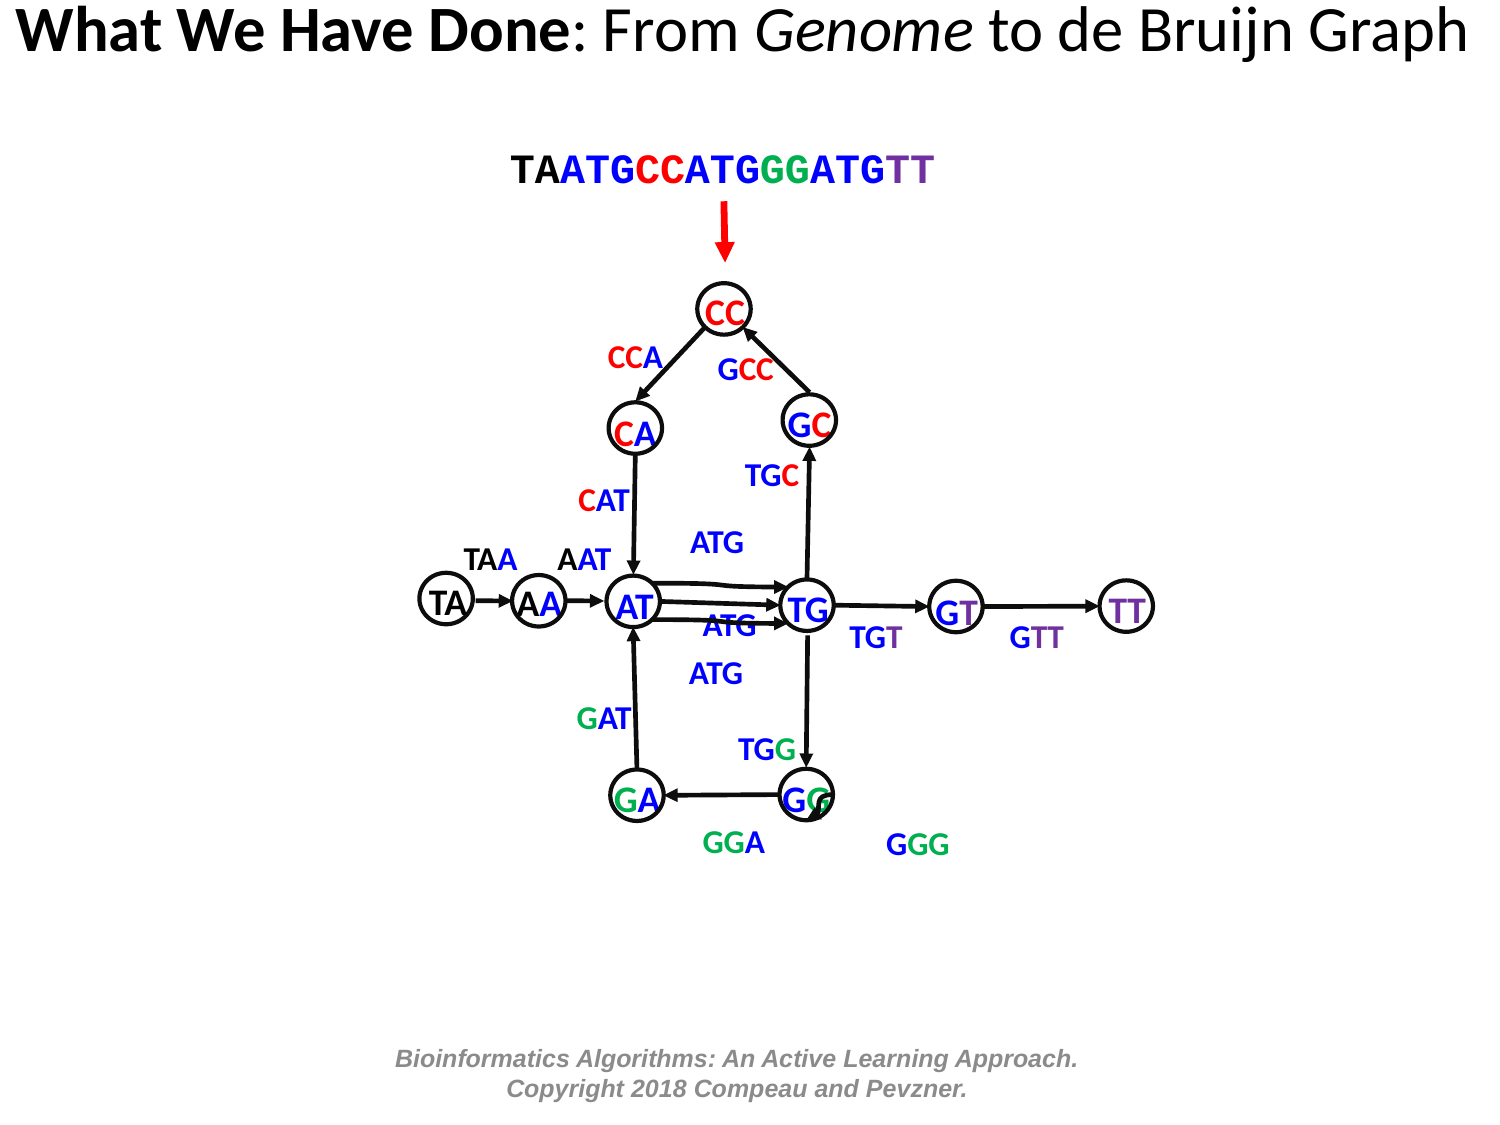

What We Have Done: From Genome to de Bruijn Graph
 TAATGCCATGGGATGTT
CC

CCA
GCC
GC

CA

TGC
CAT
ATG
TAA
AAT
TA

AA

AT

TG

TT

GT

ATG
TGT
GTT
ATG
GAT
TGG
GA

GG

GGA
GGG

Bioinformatics Algorithms: An Active Learning Approach.
Copyright 2018 Compeau and Pevzner.